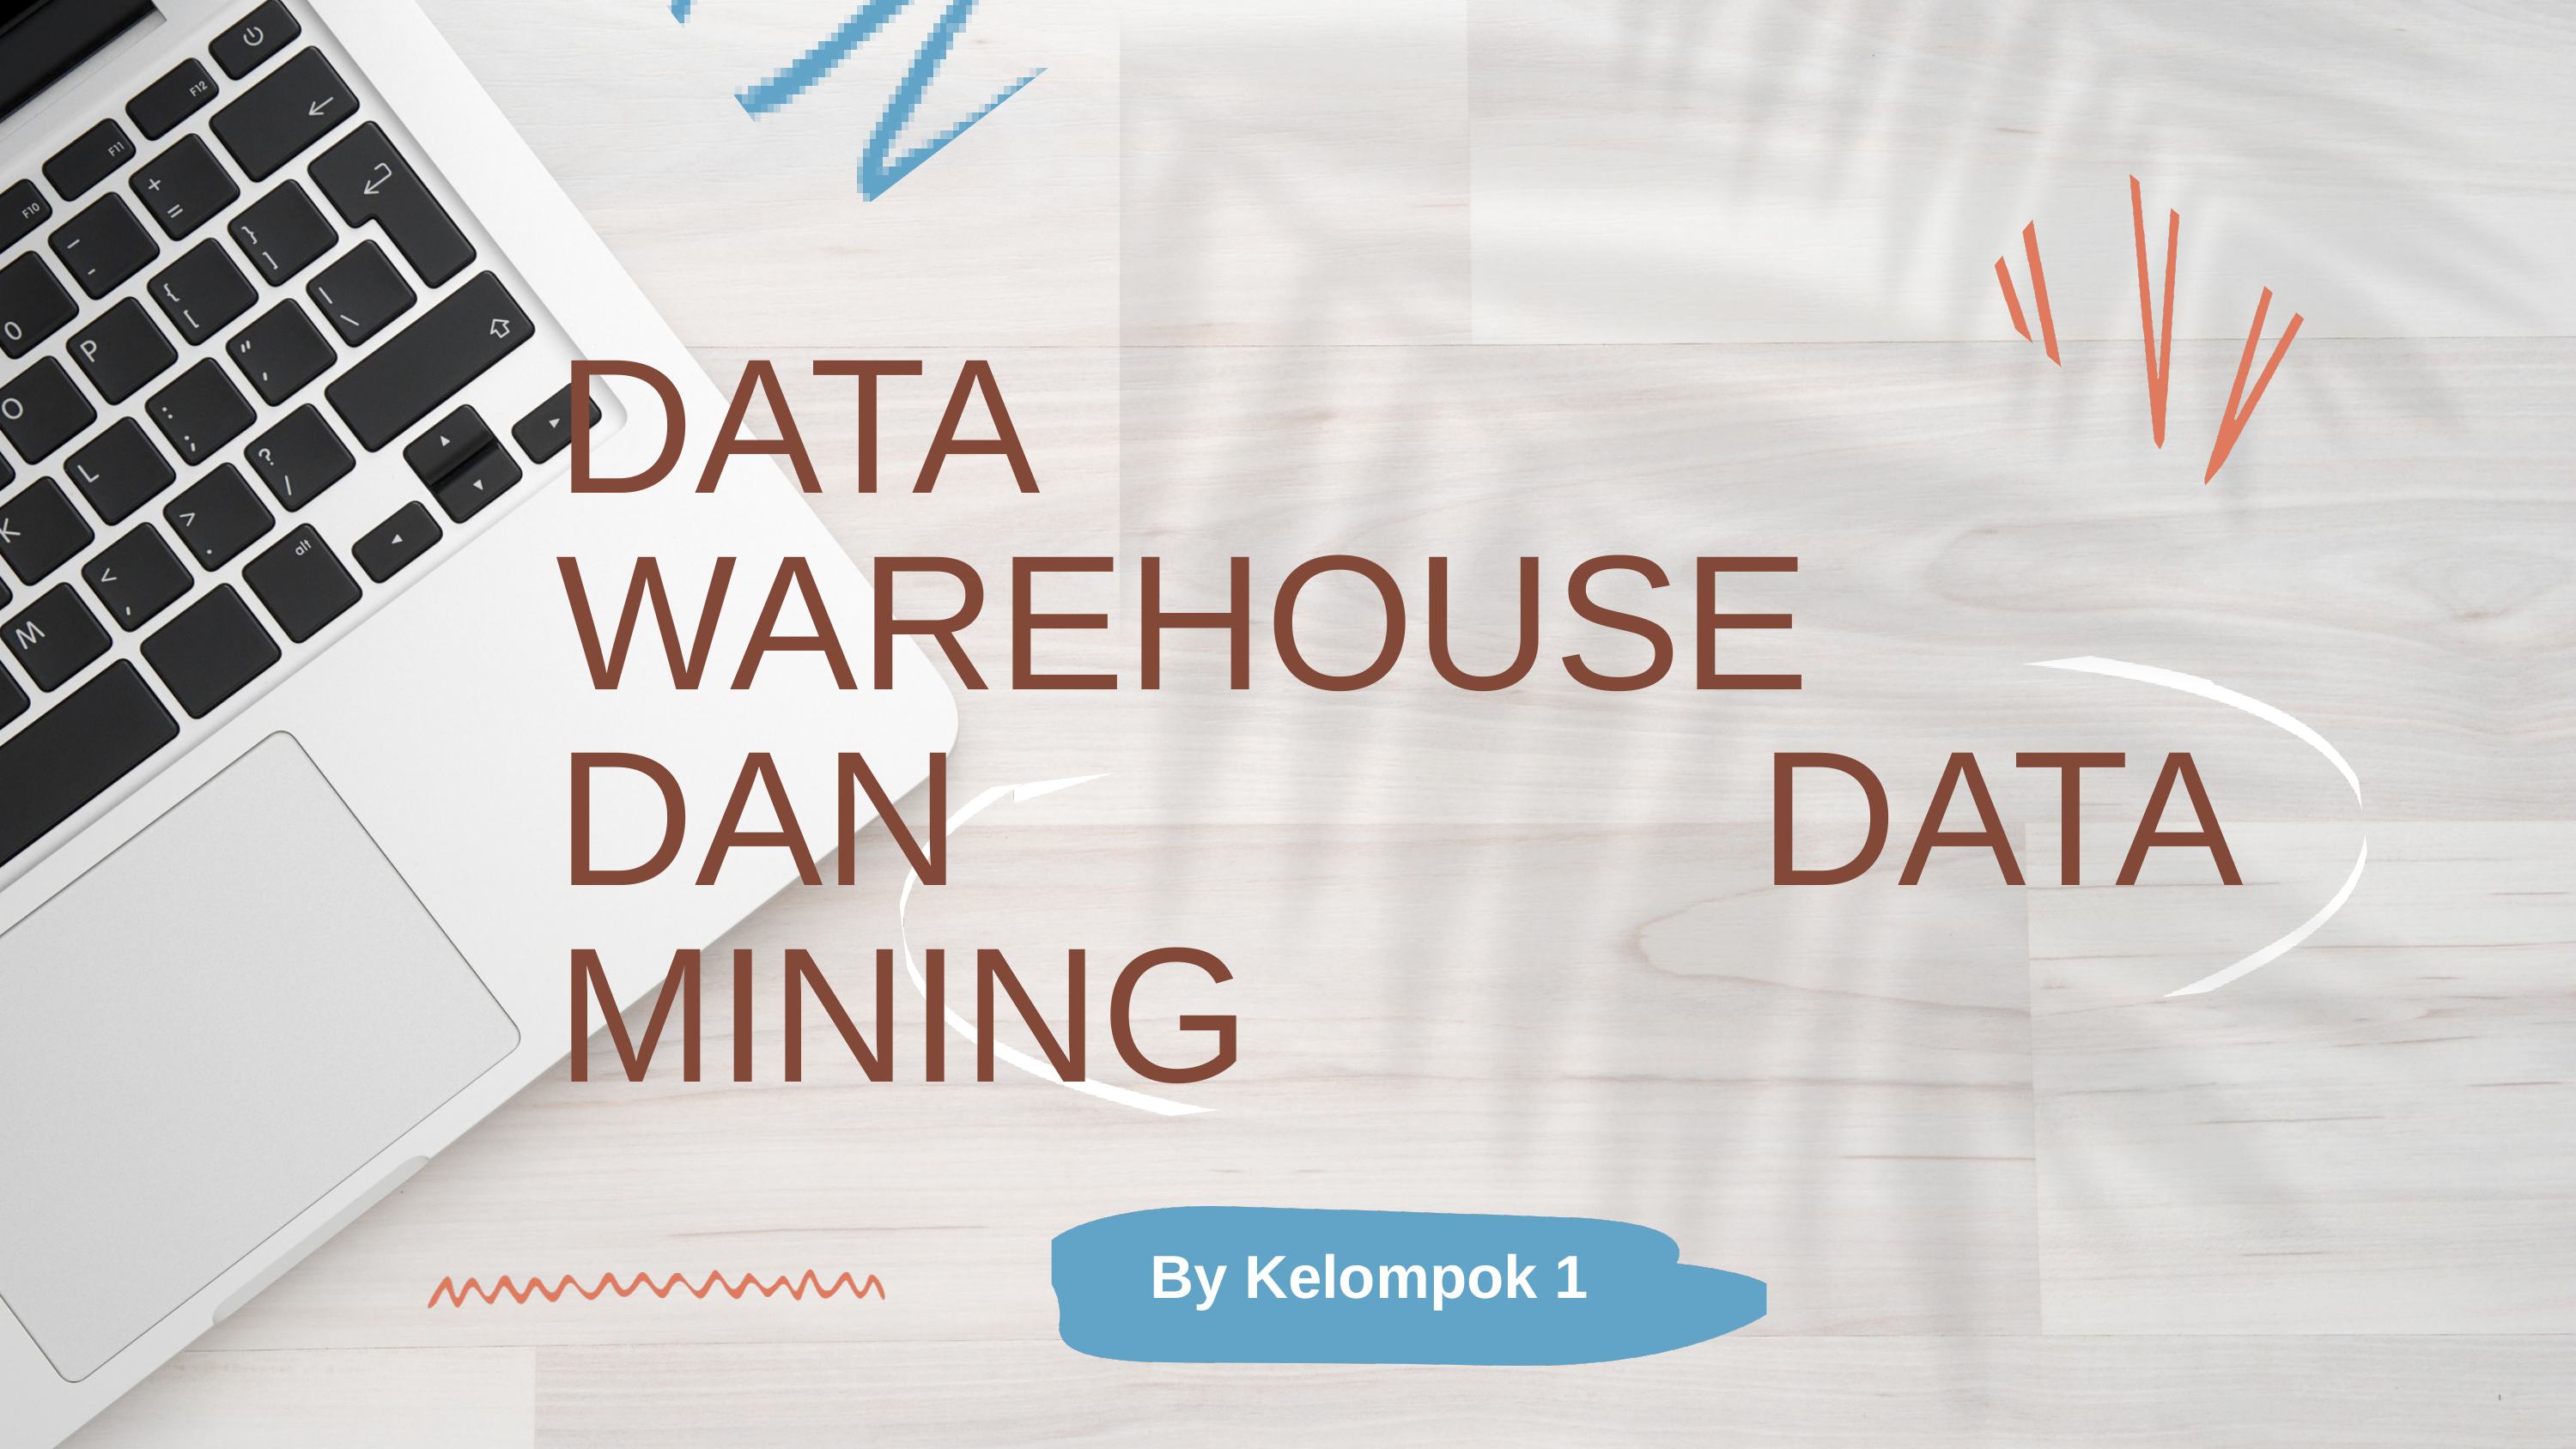

DATA WAREHOUSE DAN DATA MINING

By Kelompok 1